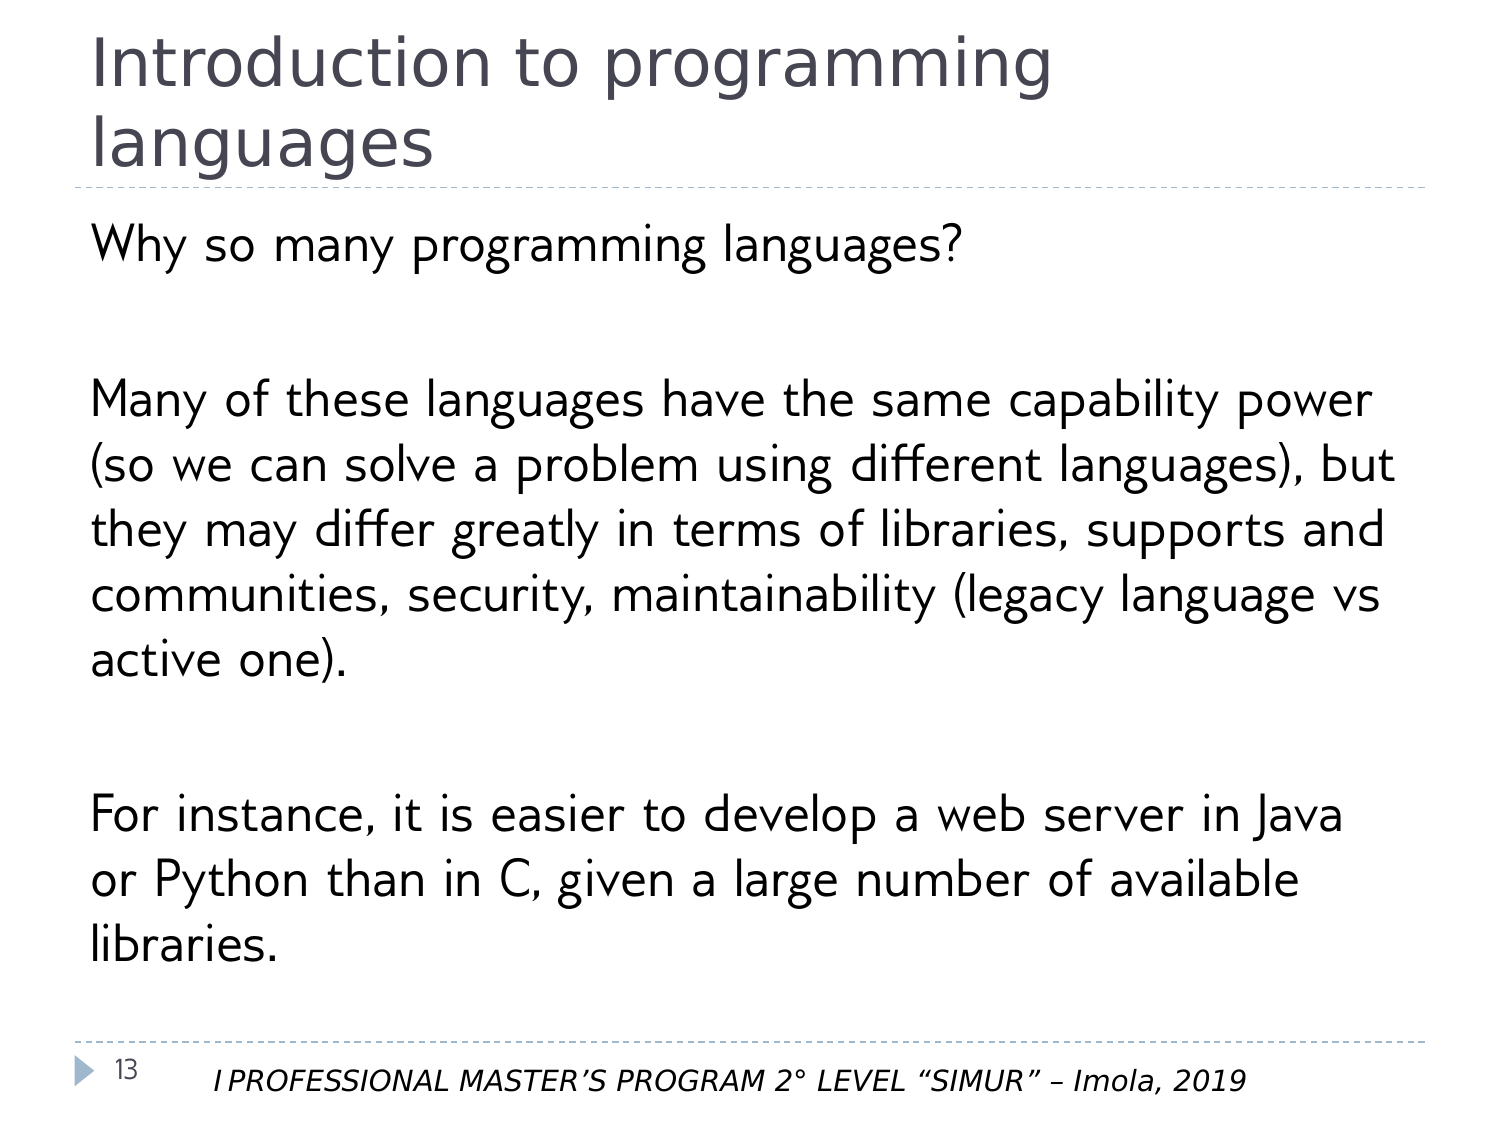

# Introduction to programming languages
Why so many programming languages?

Many of these languages have the same capability power (so we can solve a problem using different languages), but they may differ greatly in terms of libraries, supports and communities, security, maintainability (legacy language vs active one).

For instance, it is easier to develop a web server in Java or Python than in C, given a large number of available libraries.
13
I PROFESSIONAL MASTER’S PROGRAM 2° LEVEL “SIMUR” – Imola, 2019